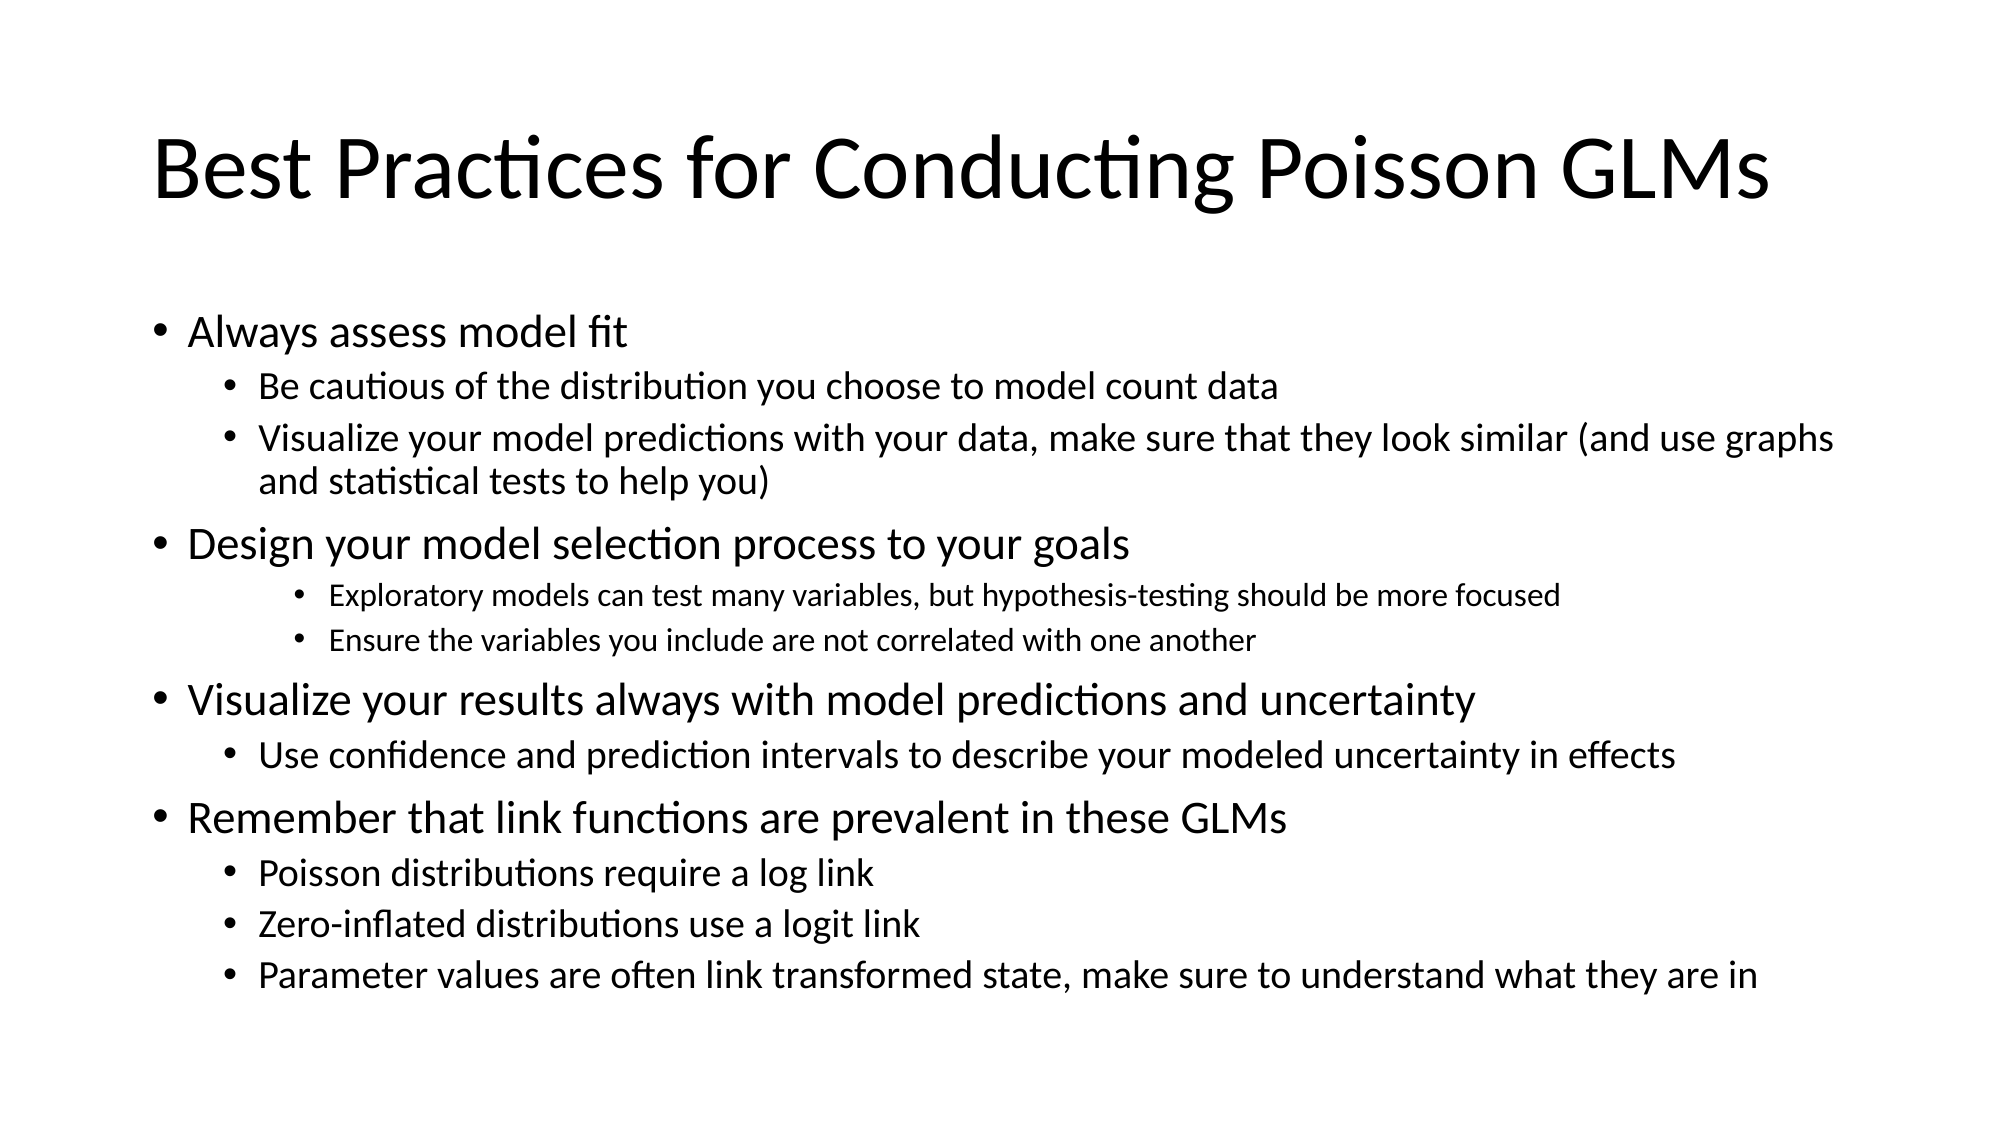

# Best Practices for Conducting Poisson GLMs
Always assess model fit
Be cautious of the distribution you choose to model count data
Visualize your model predictions with your data, make sure that they look similar (and use graphs and statistical tests to help you)
Design your model selection process to your goals
Exploratory models can test many variables, but hypothesis-testing should be more focused
Ensure the variables you include are not correlated with one another
Visualize your results always with model predictions and uncertainty
Use confidence and prediction intervals to describe your modeled uncertainty in effects
Remember that link functions are prevalent in these GLMs
Poisson distributions require a log link
Zero-inflated distributions use a logit link
Parameter values are often link transformed state, make sure to understand what they are in